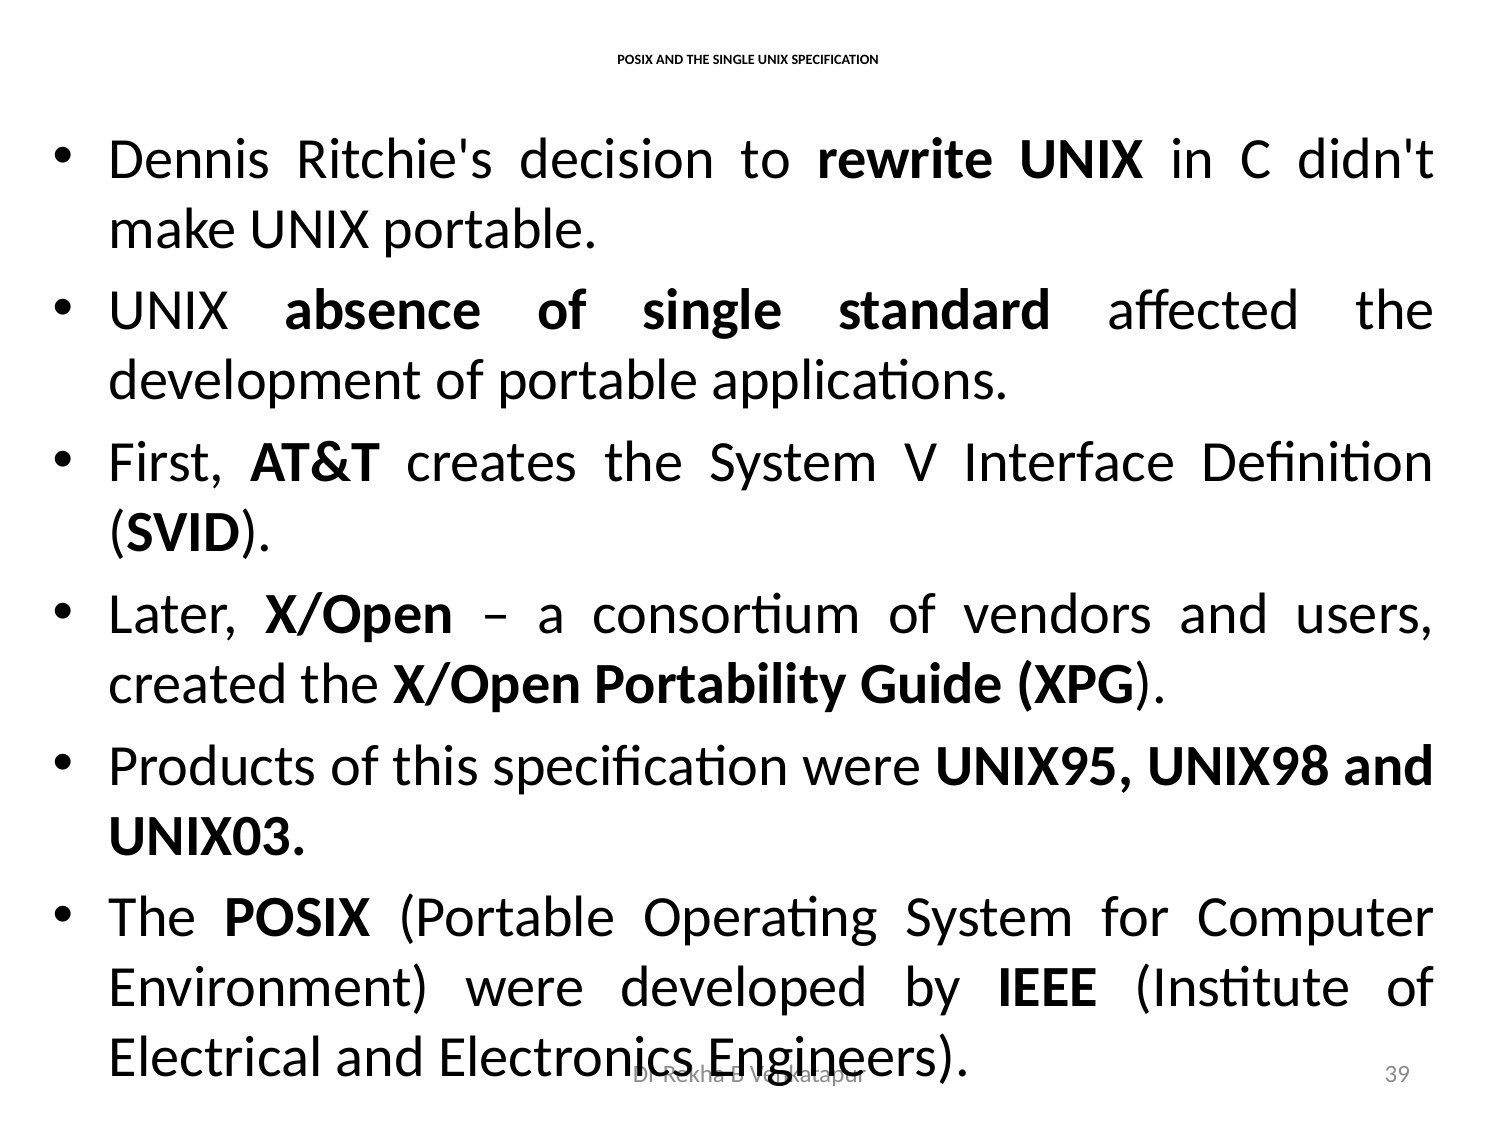

# POSIX AND THE SINGLE UNIX SPECIFICATION
Dennis Ritchie's decision to rewrite UNIX in C didn't make UNIX portable.
UNIX absence of single standard affected the development of portable applications.
First, AT&T creates the System V Interface Definition (SVID).
Later, X/Open – a consortium of vendors and users, created the X/Open Portability Guide (XPG).
Products of this specification were UNIX95, UNIX98 and UNIX03.
The POSIX (Portable Operating System for Computer Environment) were developed by IEEE (Institute of Electrical and Electronics Engineers).
Dr Rekha B Venkatapur
39